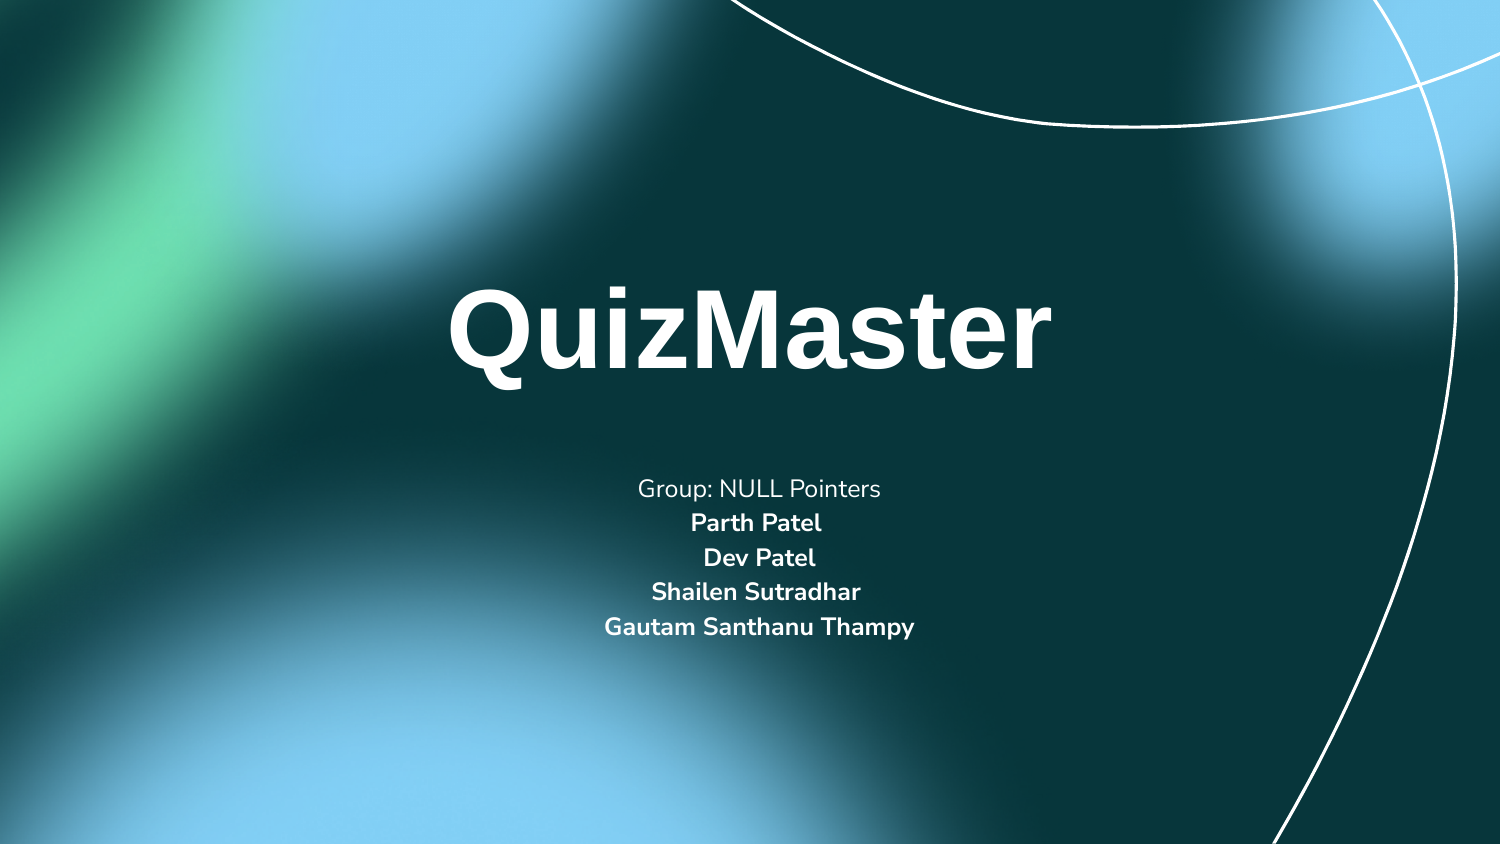

# QuizMaster
Group: NULL Pointers
Parth Patel
Dev Patel
Shailen Sutradhar
Gautam Santhanu Thampy